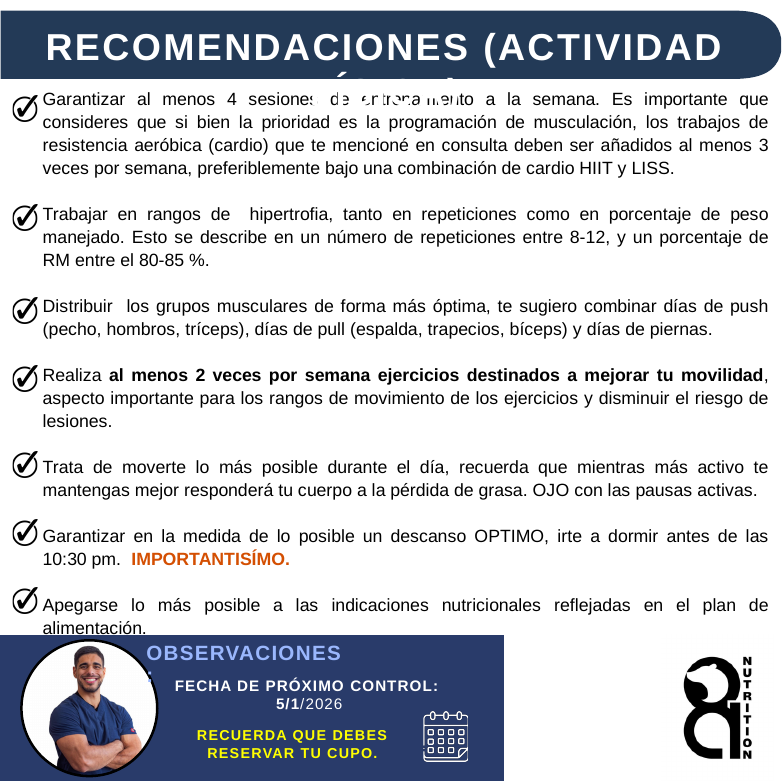

RECOMENDACIONES (ACTIVIDAD FÍSICA)
Garantizar al menos 4 sesiones de entrenamiento a la semana. Es importante que consideres que si bien la prioridad es la programación de musculación, los trabajos de resistencia aeróbica (cardio) que te mencioné en consulta deben ser añadidos al menos 3 veces por semana, preferiblemente bajo una combinación de cardio HIIT y LISS.

Trabajar en rangos de  hipertrofia, tanto en repeticiones como en porcentaje de peso manejado. Esto se describe en un número de repeticiones entre 8-12, y un porcentaje de RM entre el 80-85 %.

Distribuir  los grupos musculares de forma más óptima, te sugiero combinar días de push (pecho, hombros, tríceps), días de pull (espalda, trapecios, bíceps) y días de piernas.

Realiza al menos 2 veces por semana ejercicios destinados a mejorar tu movilidad, aspecto importante para los rangos de movimiento de los ejercicios y disminuir el riesgo de lesiones.

Trata de moverte lo más posible durante el día, recuerda que mientras más activo te mantengas mejor responderá tu cuerpo a la pérdida de grasa. OJO con las pausas activas.

Garantizar en la medida de lo posible un descanso OPTIMO, irte a dormir antes de las 10:30 pm.  IMPORTANTISÍMO.

Apegarse lo más posible a las indicaciones nutricionales reflejadas en el plan de alimentación.

OBSERVACIONES:
FECHA DE PRÓXIMO CONTROL:
5/1/2026

RECUERDA QUE DEBES RESERVAR TU CUPO.